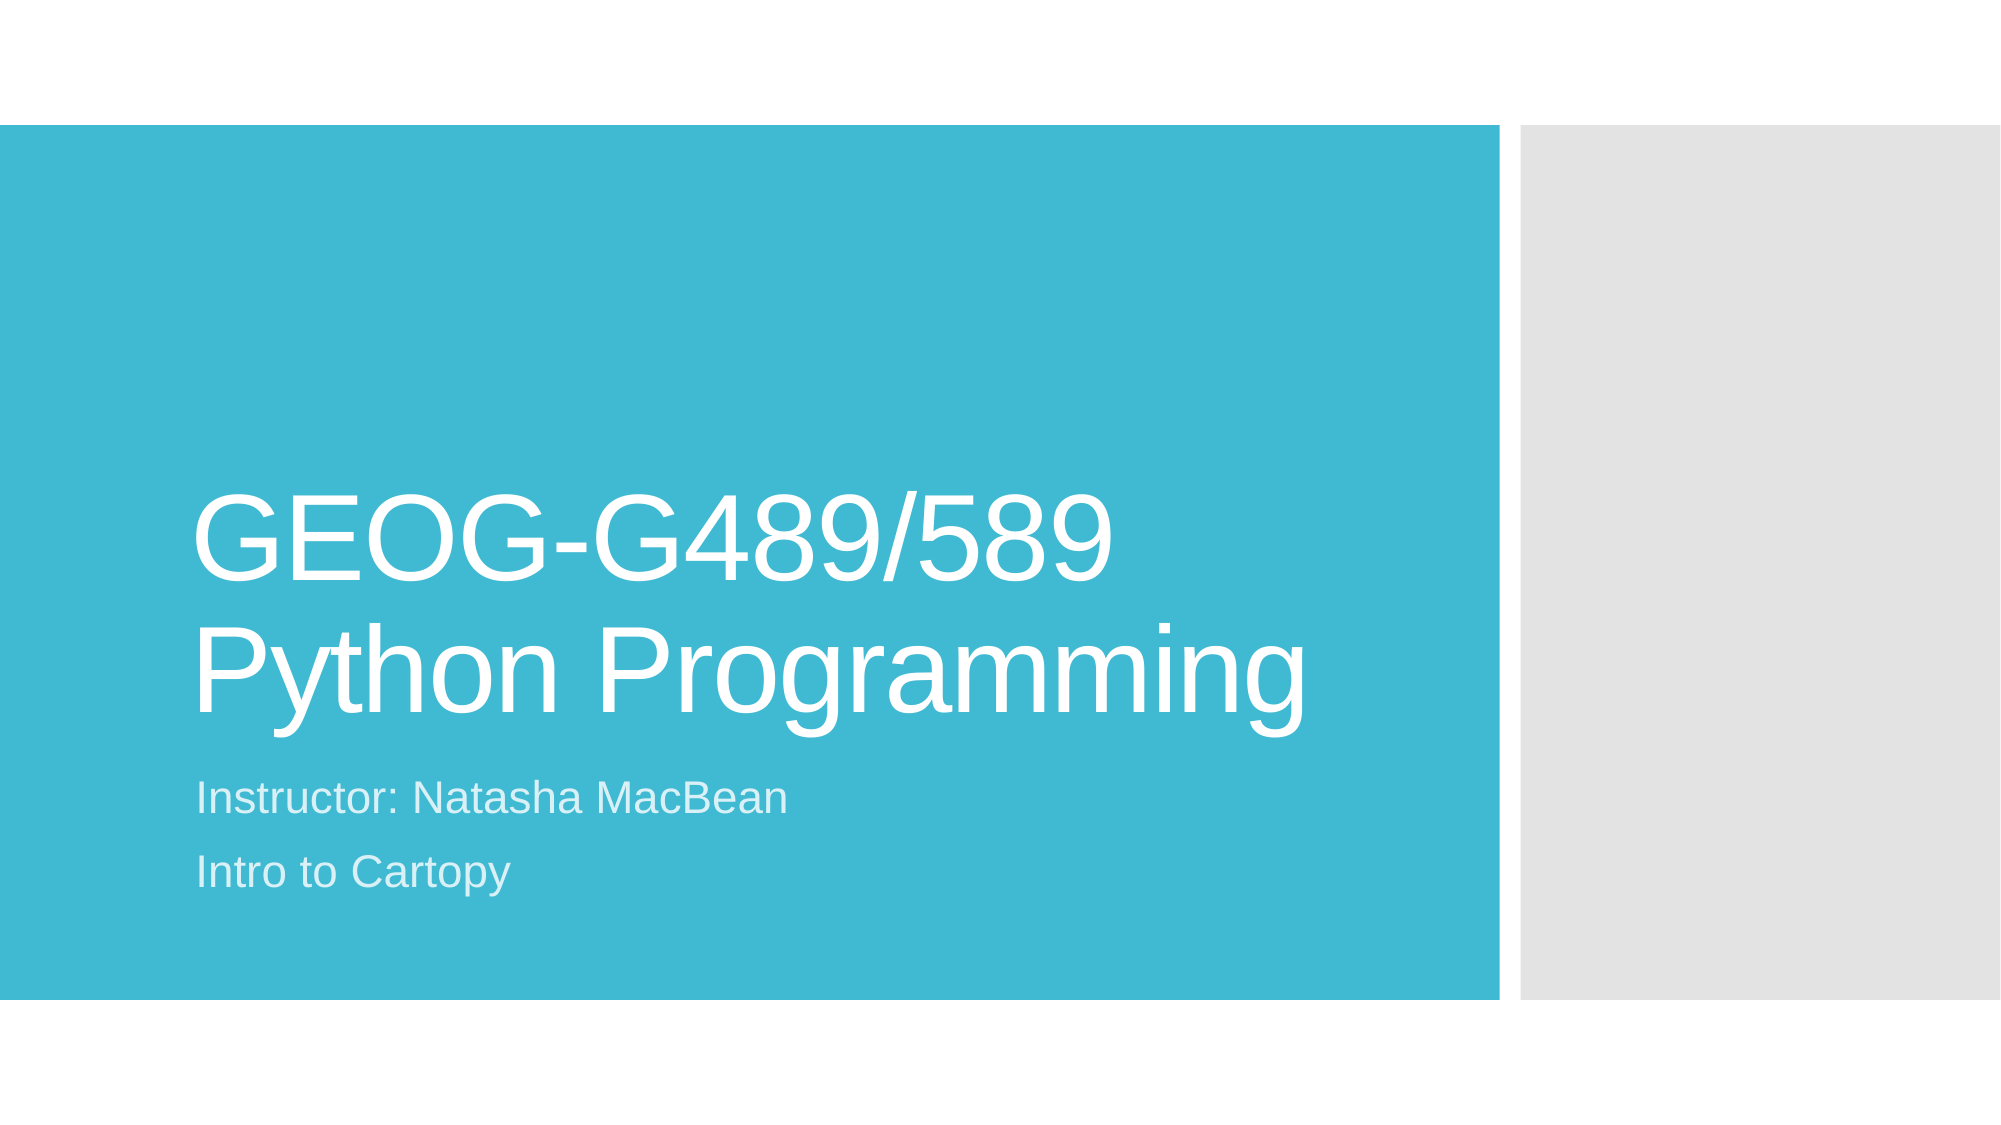

# GEOG-G489/589 Python Programming
Instructor: Natasha MacBean
Intro to Cartopy